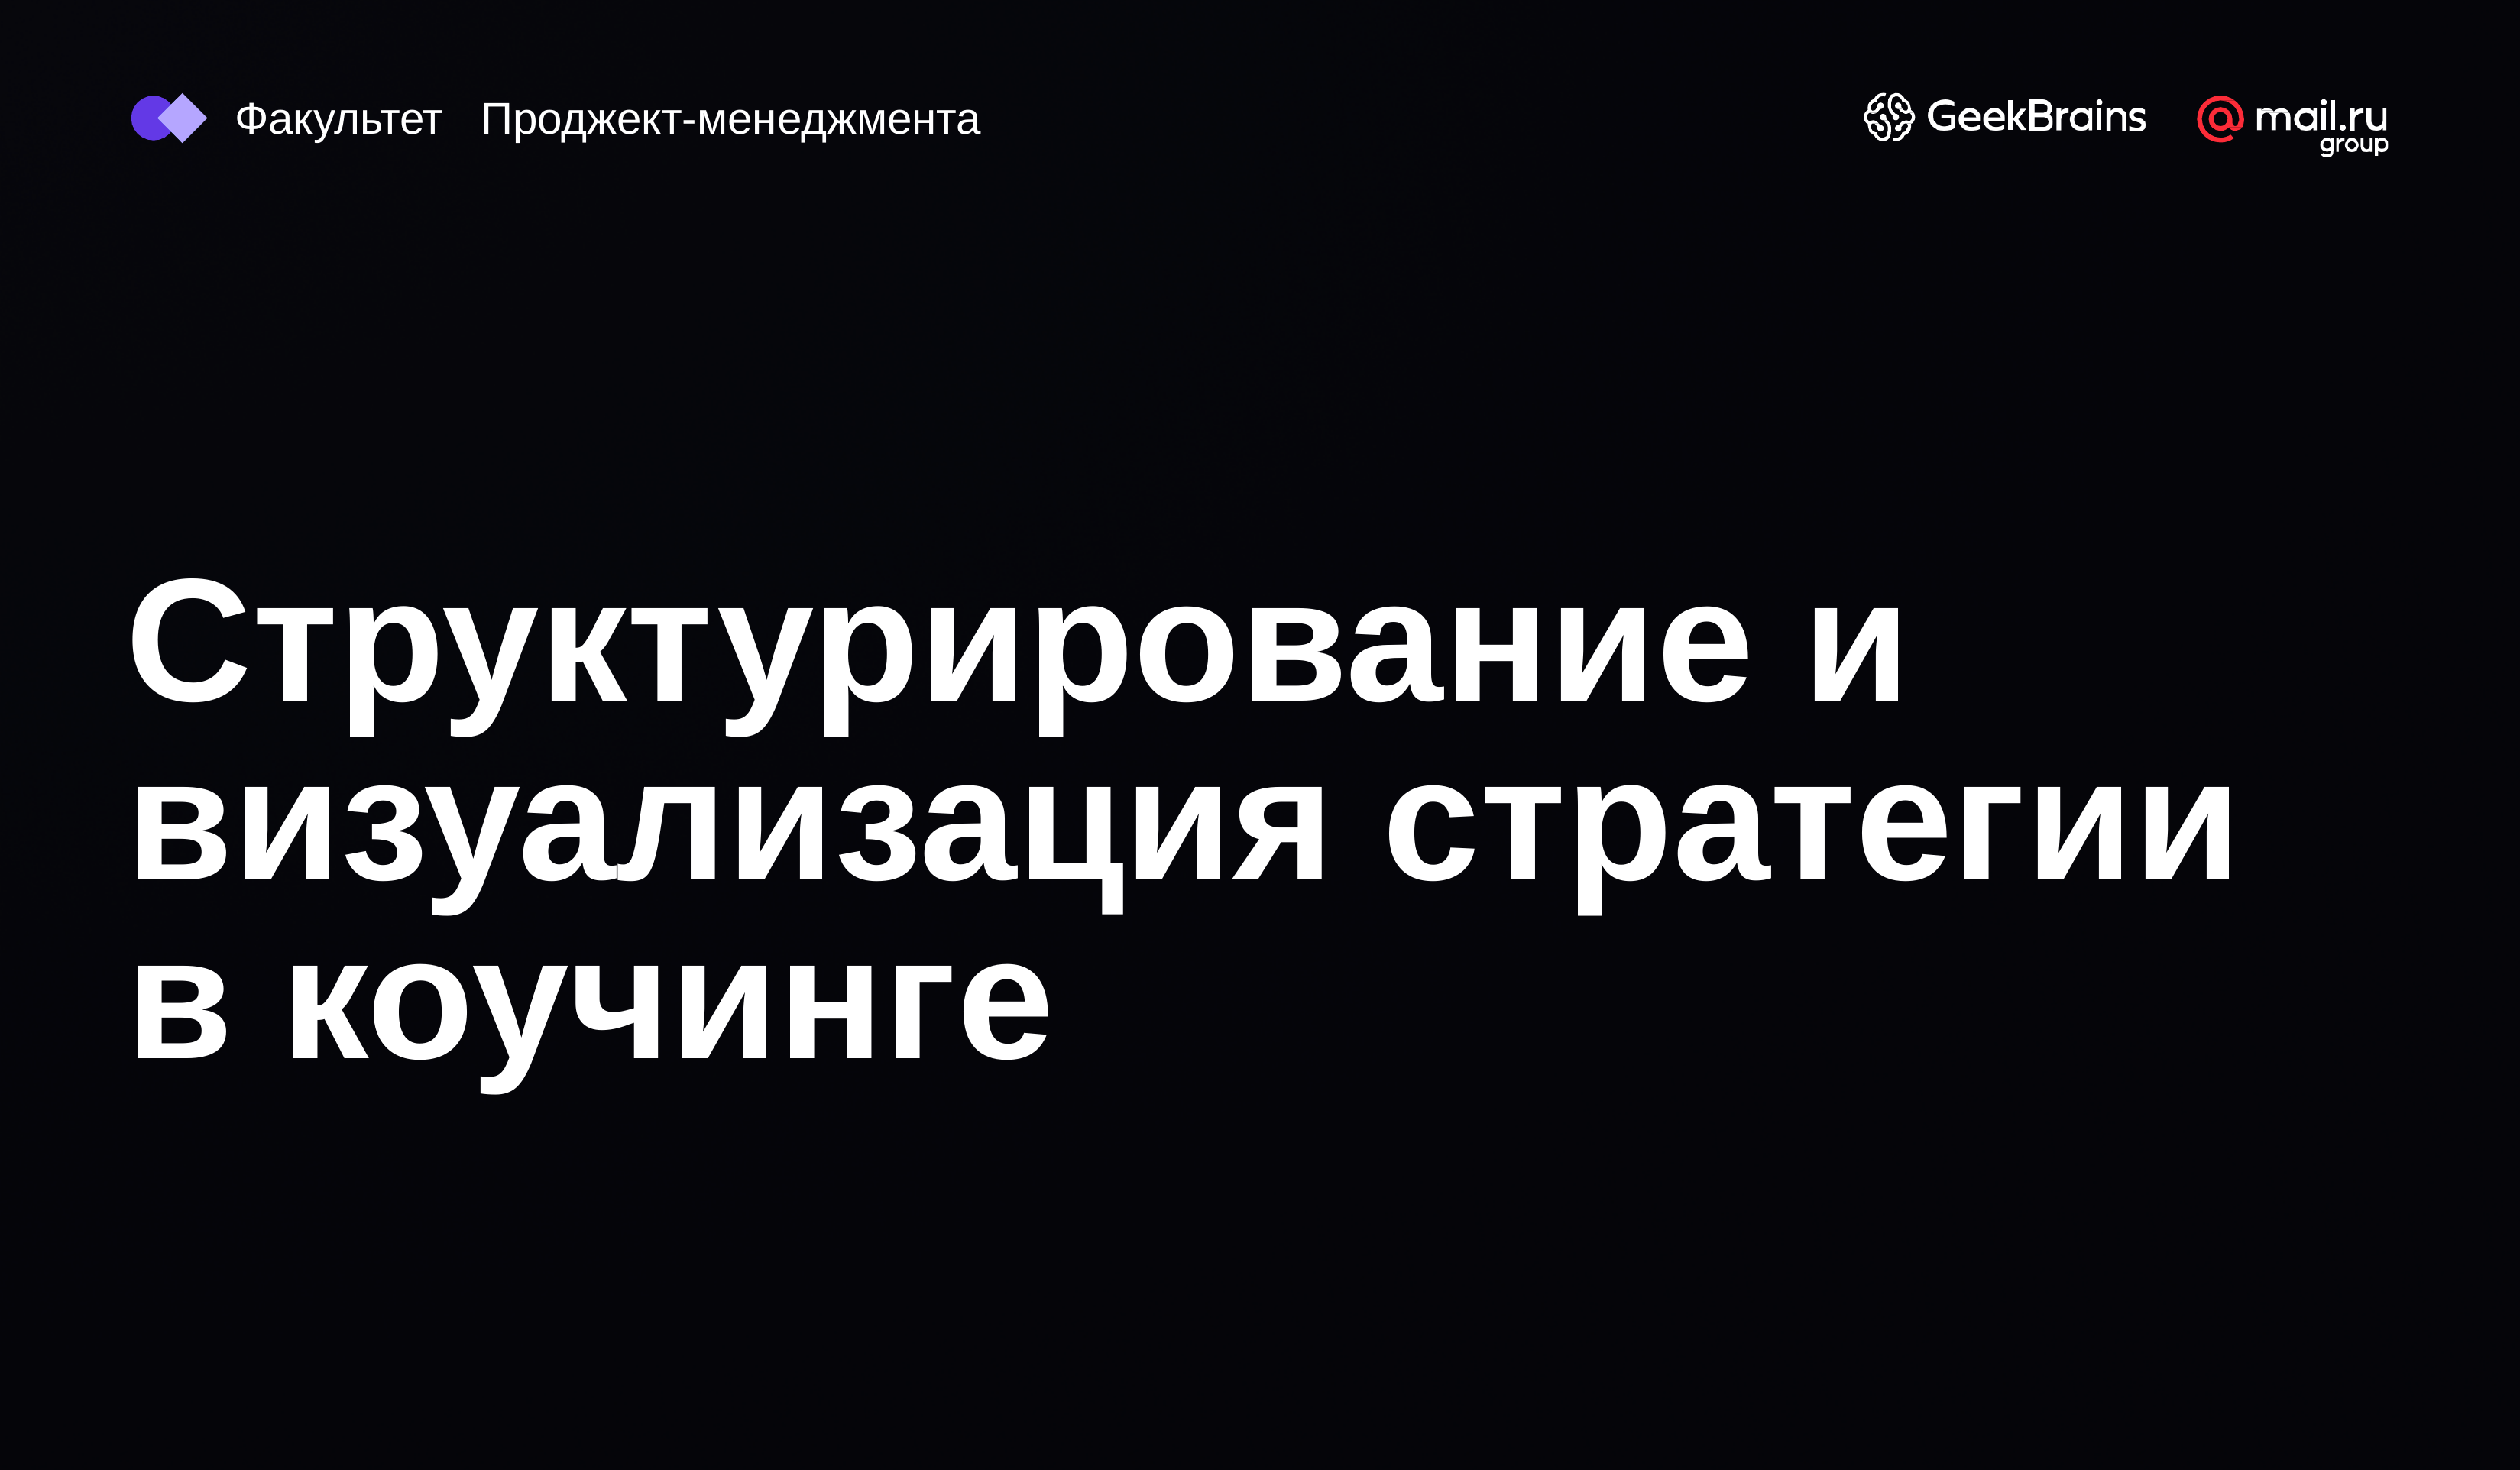

Факультет   Проджект-менеджмента

# Структурирование и визуализация стратегии в коучинге